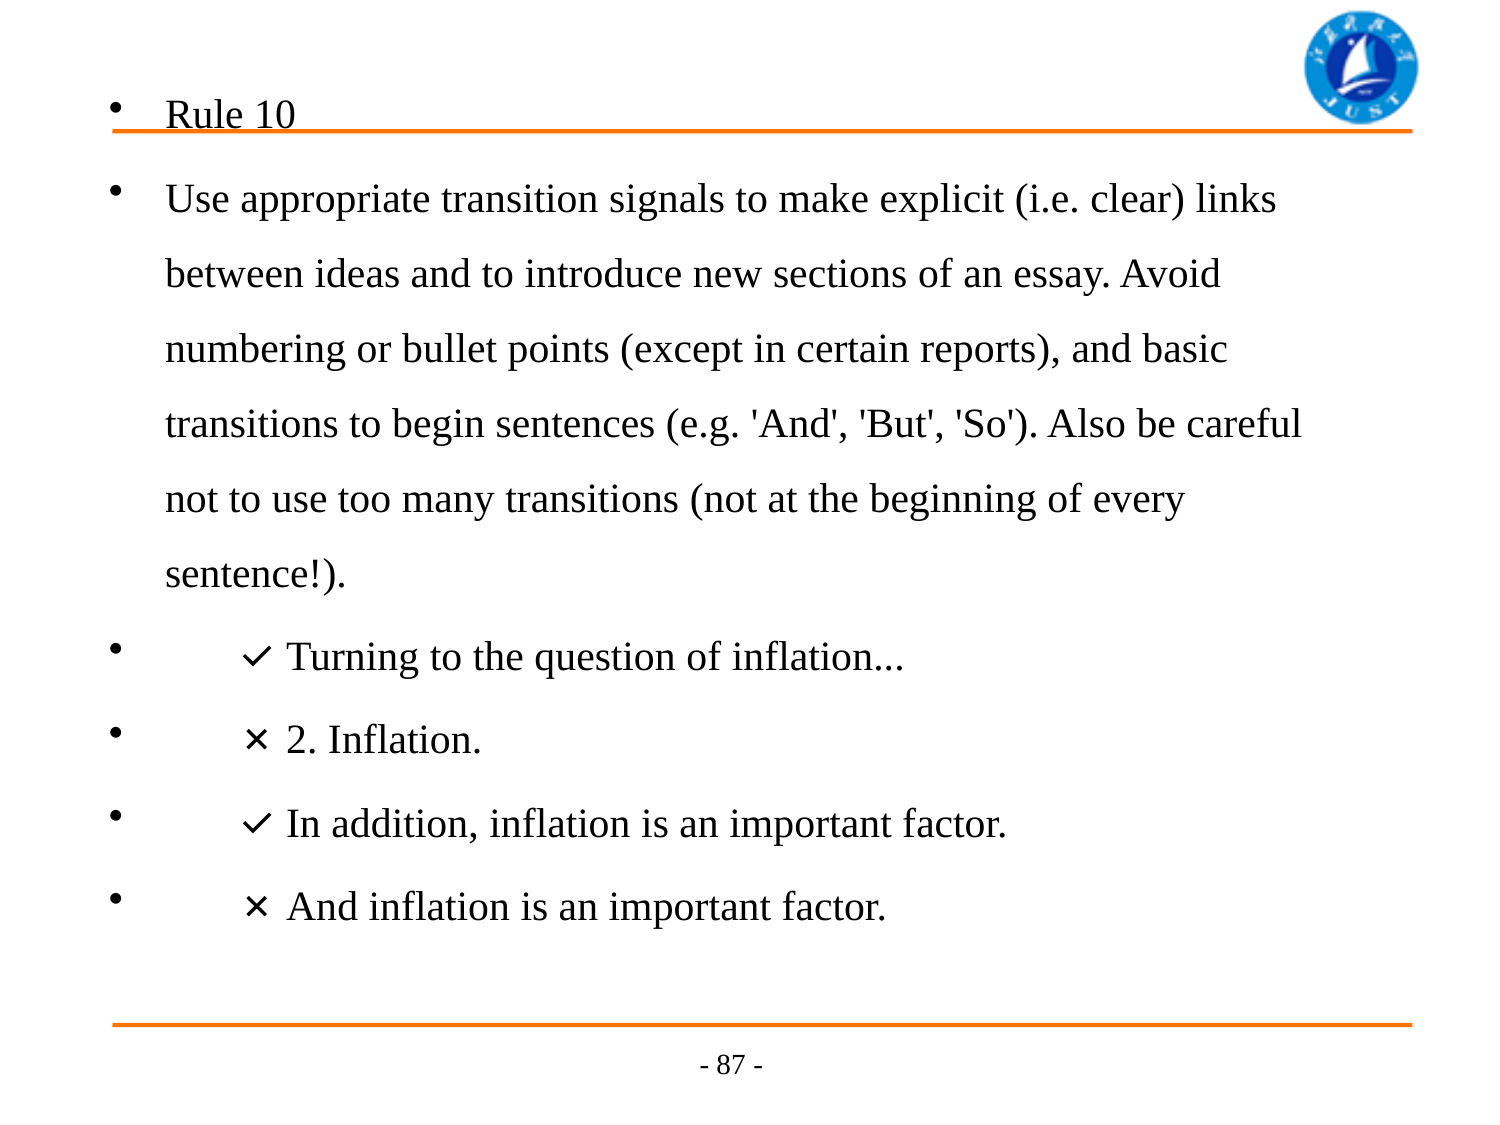

Rule 10
Use appropriate transition signals to make explicit (i.e. clear) links between ideas and to introduce new sections of an essay. Avoid numbering or bullet points (except in certain reports), and basic transitions to begin sentences (e.g. 'And', 'But', 'So'). Also be careful not to use too many transitions (not at the beginning of every sentence!).
       ✓ Turning to the question of inflation...
       ✗ 2. Inflation.
       ✓ In addition, inflation is an important factor.
       ✗ And inflation is an important factor.
- 87 -